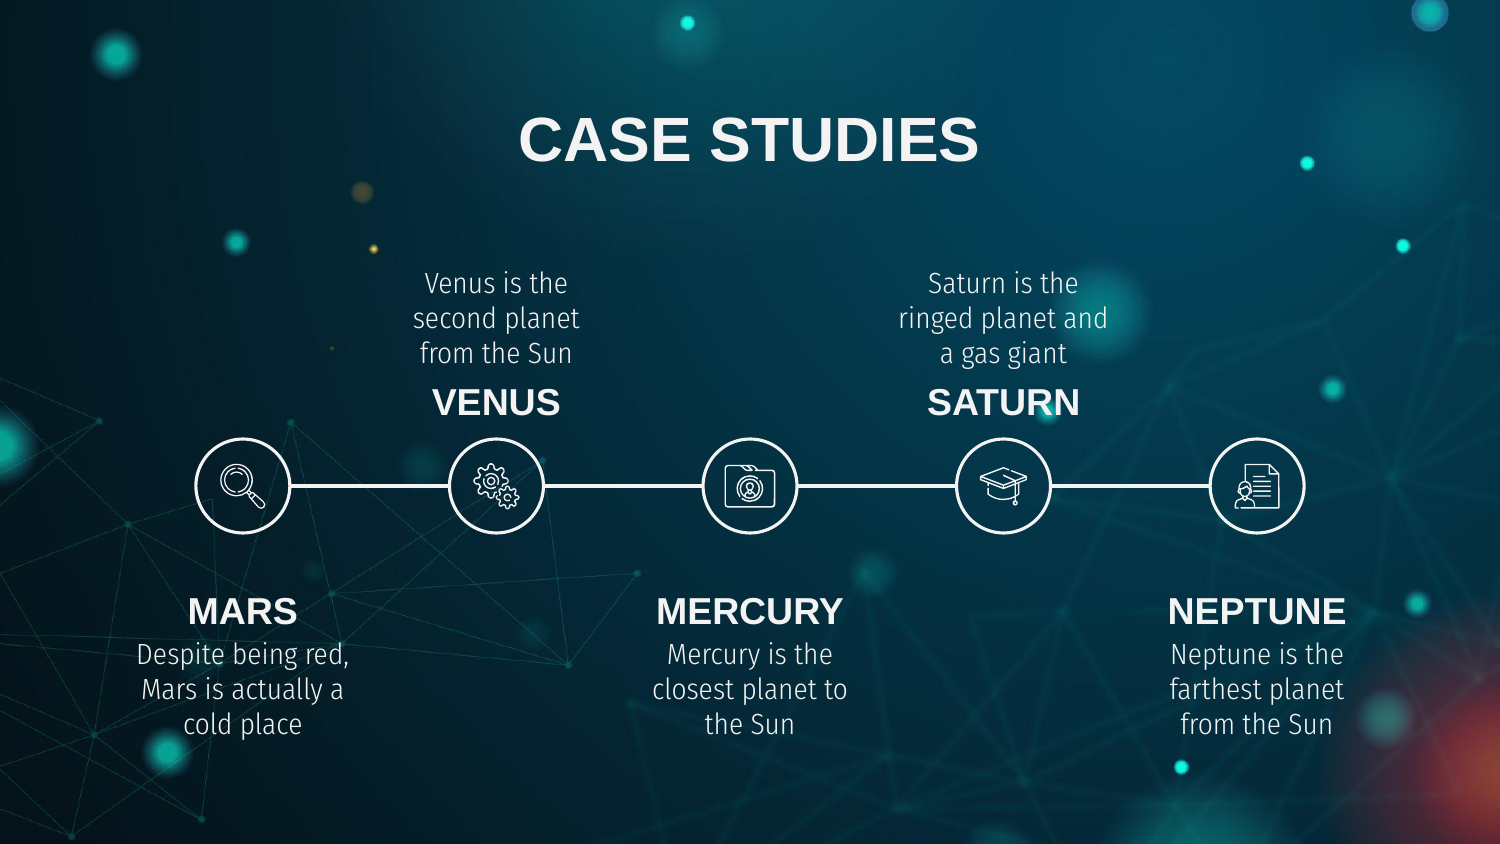

# CASE STUDIES
Venus is the second planet from the Sun
Saturn is the ringed planet and a gas giant
VENUS
SATURN

MARS
MERCURY
NEPTUNE
Despite being red, Mars is actually a cold place
Mercury is the closest planet to the Sun
Neptune is the farthest planet from the Sun